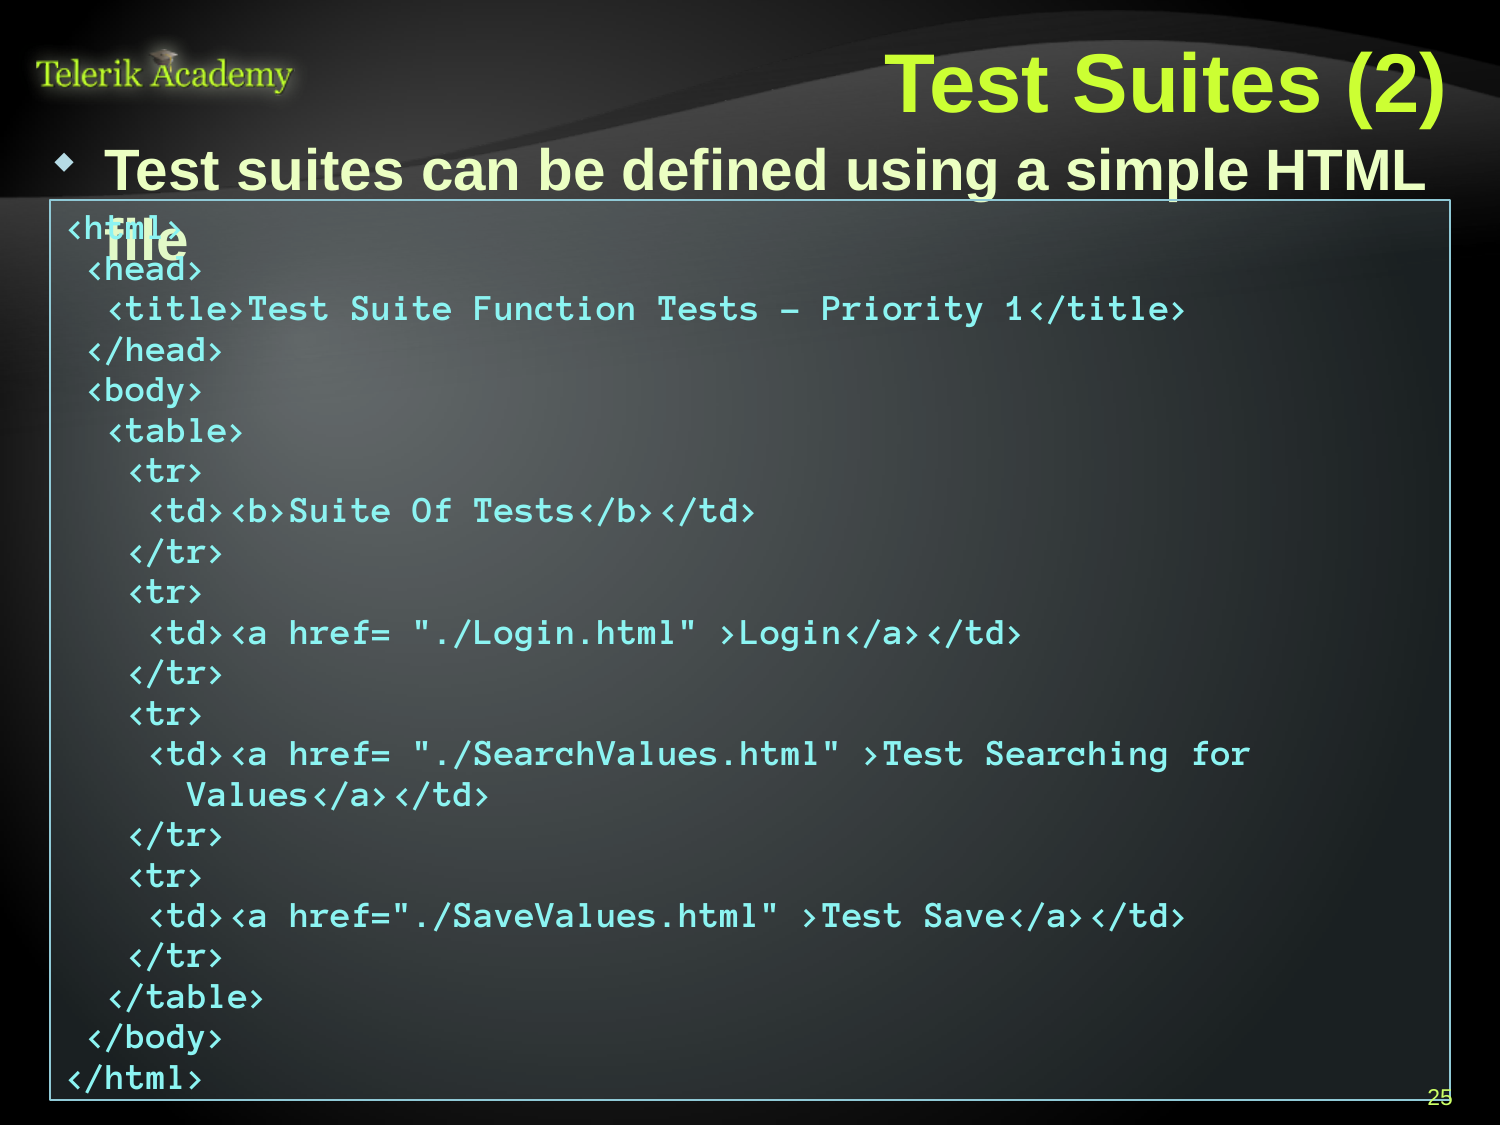

# Test Suites (2)
Test suites can be defined using a simple HTML file
<html>
 <head>
  <title>Test Suite Function Tests - Priority 1</title>
 </head>
 <body>
  <table>
   <tr>
    <td><b>Suite Of Tests</b></td>
   </tr>
   <tr>
    <td><a href= "./Login.html" >Login</a></td>
   </tr>
   <tr>
    <td><a href= "./SearchValues.html" >Test Searching for
      Values</a></td>
   </tr>
   <tr>
    <td><a href="./SaveValues.html" >Test Save</a></td>
   </tr>
  </table>
 </body>
</html>
25